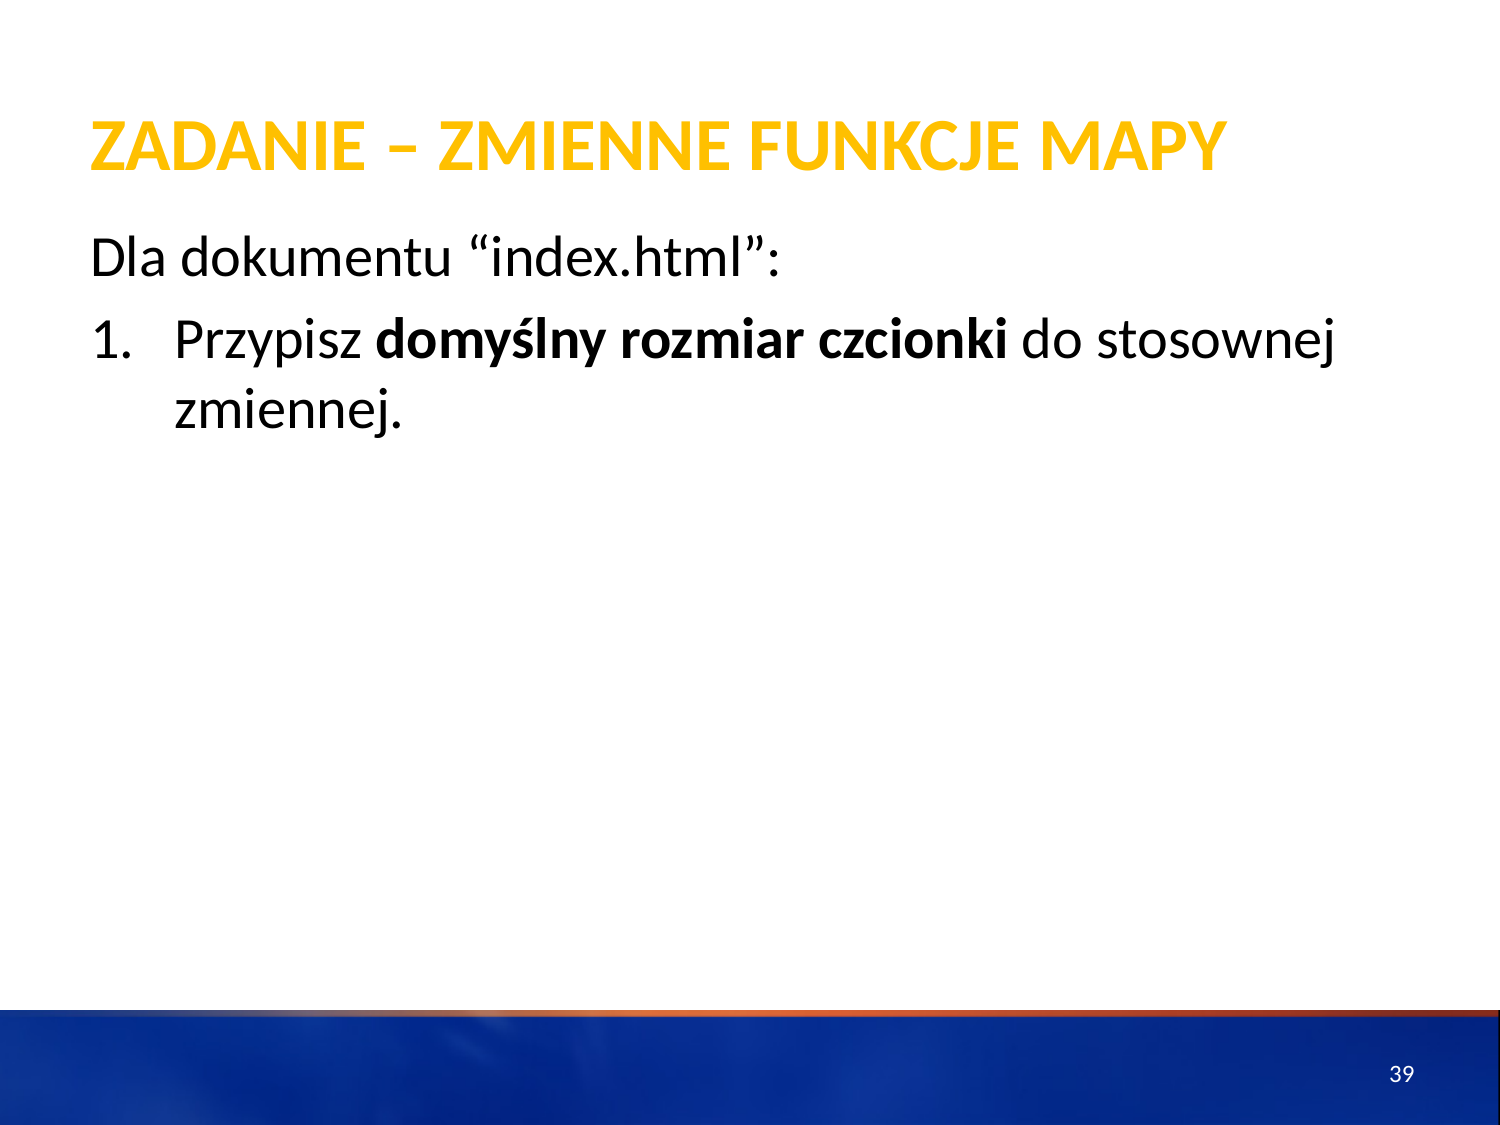

# ZADANIE – Zmienne Funkcje Mapy
Dla dokumentu “index.html”:
Przypisz domyślny rozmiar czcionki do stosownej zmiennej.

39